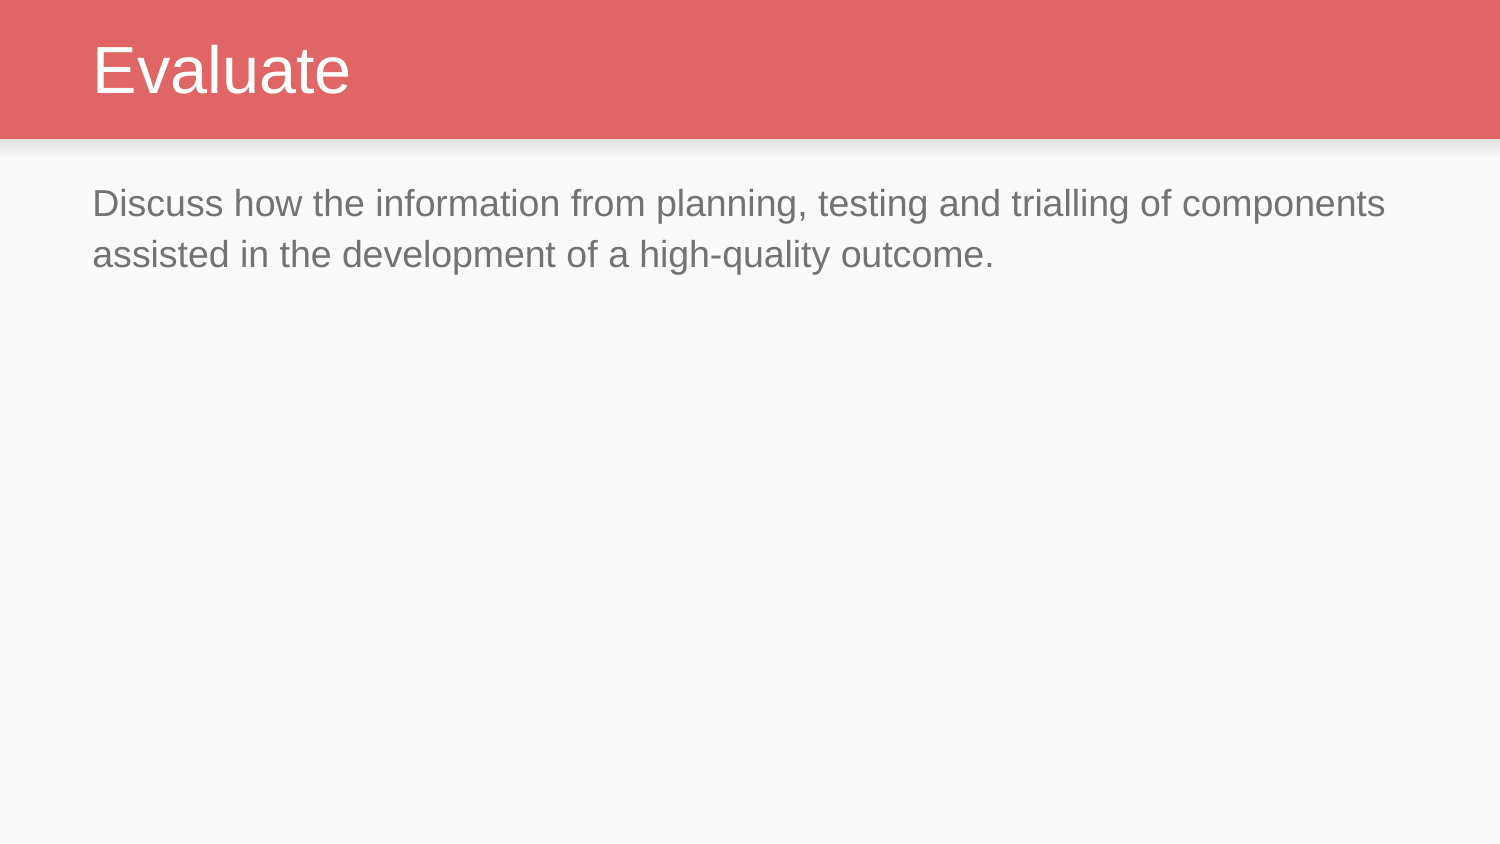

# Evaluate
Discuss how the information from planning, testing and trialling of components assisted in the development of a high-quality outcome.